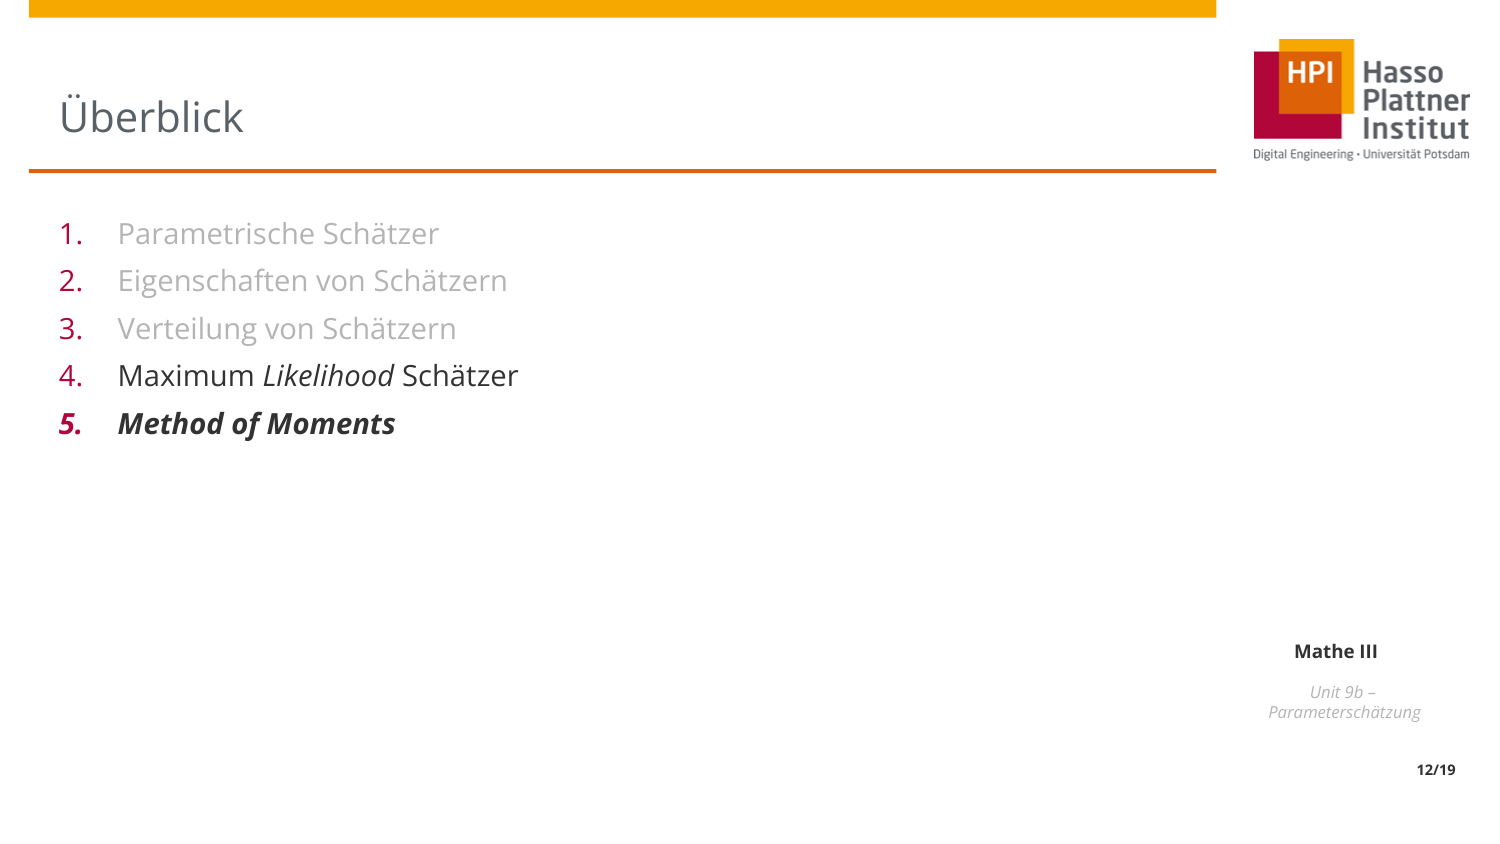

# Überblick
Parametrische Schätzer
Eigenschaften von Schätzern
Verteilung von Schätzern
Maximum Likelihood Schätzer
Method of Moments